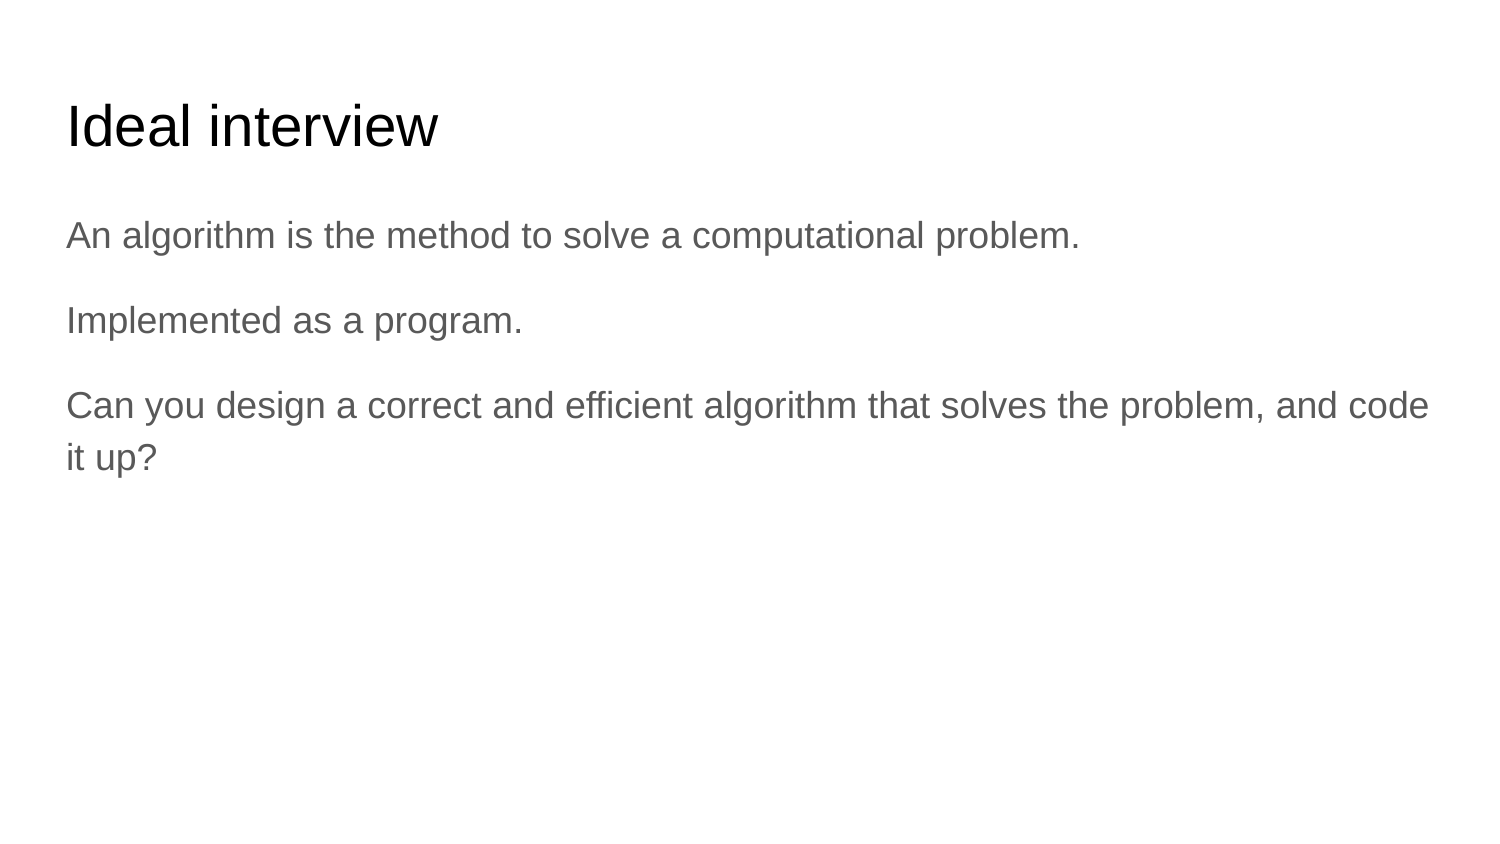

# Ideal interview
An algorithm is the method to solve a computational problem.
Implemented as a program.
Can you design a correct and efficient algorithm that solves the problem, and code it up?